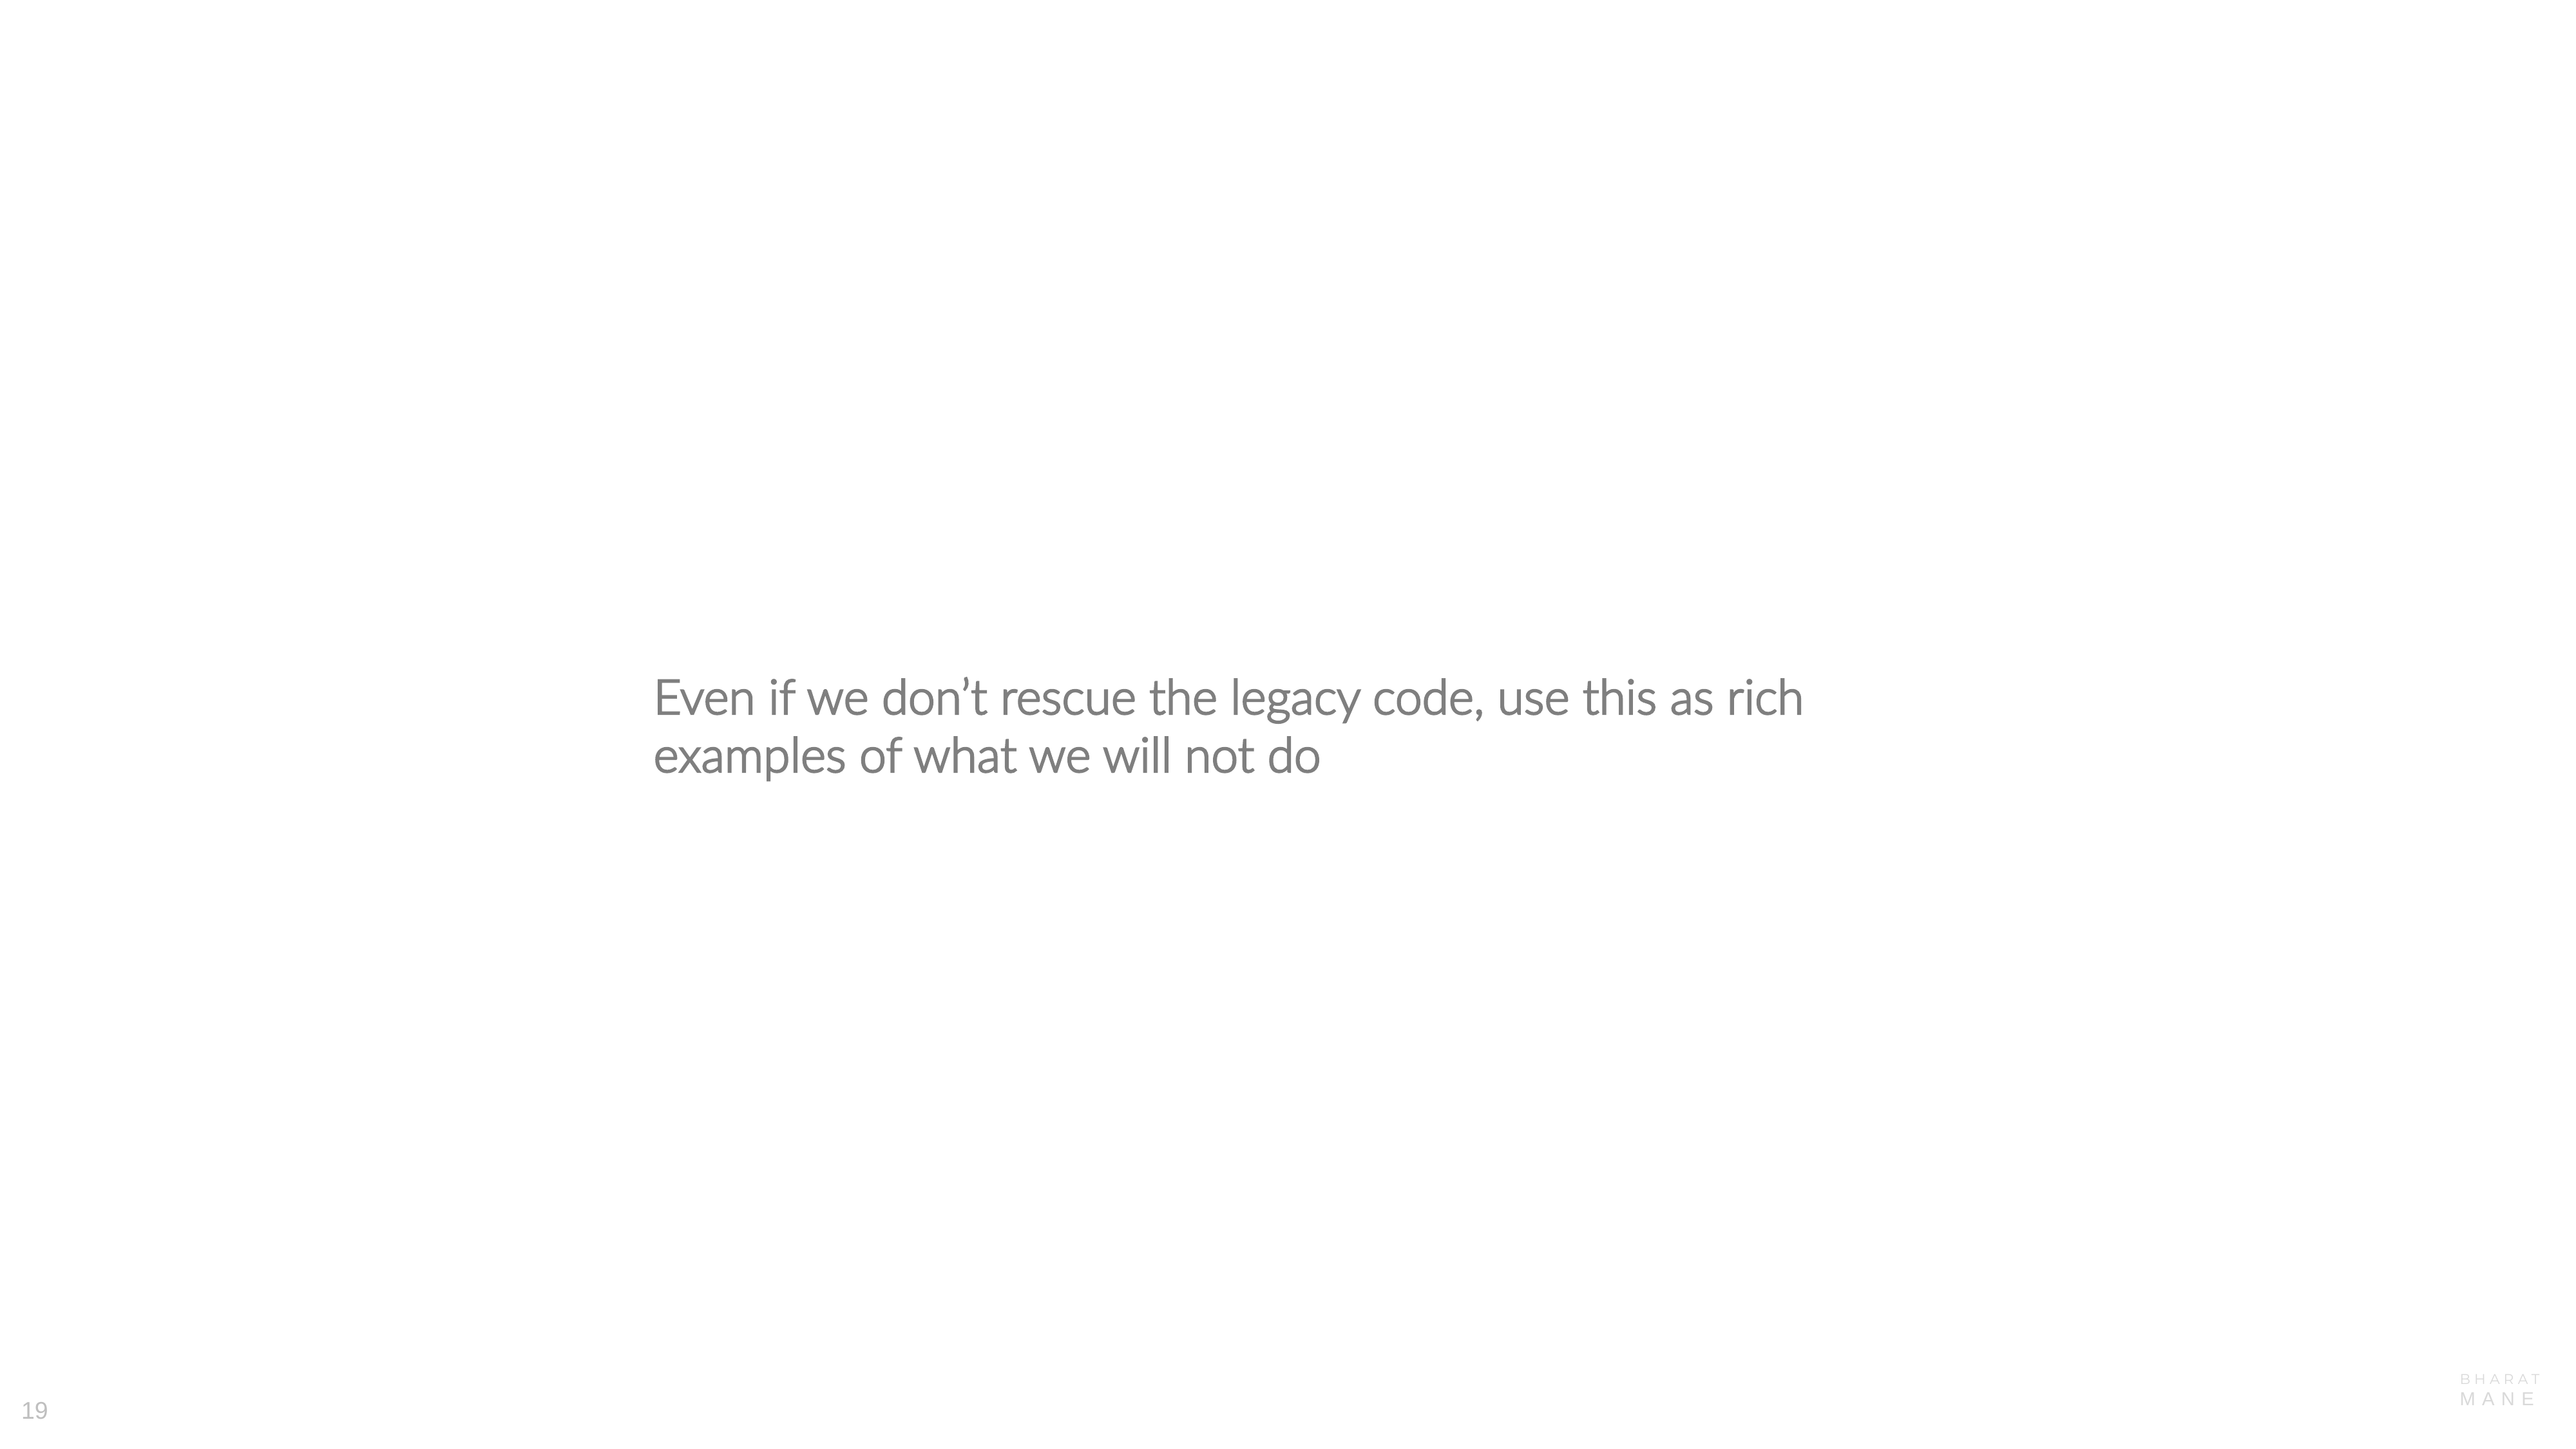

Even if we don’t rescue the legacy code, use this as rich examples of what we will not do